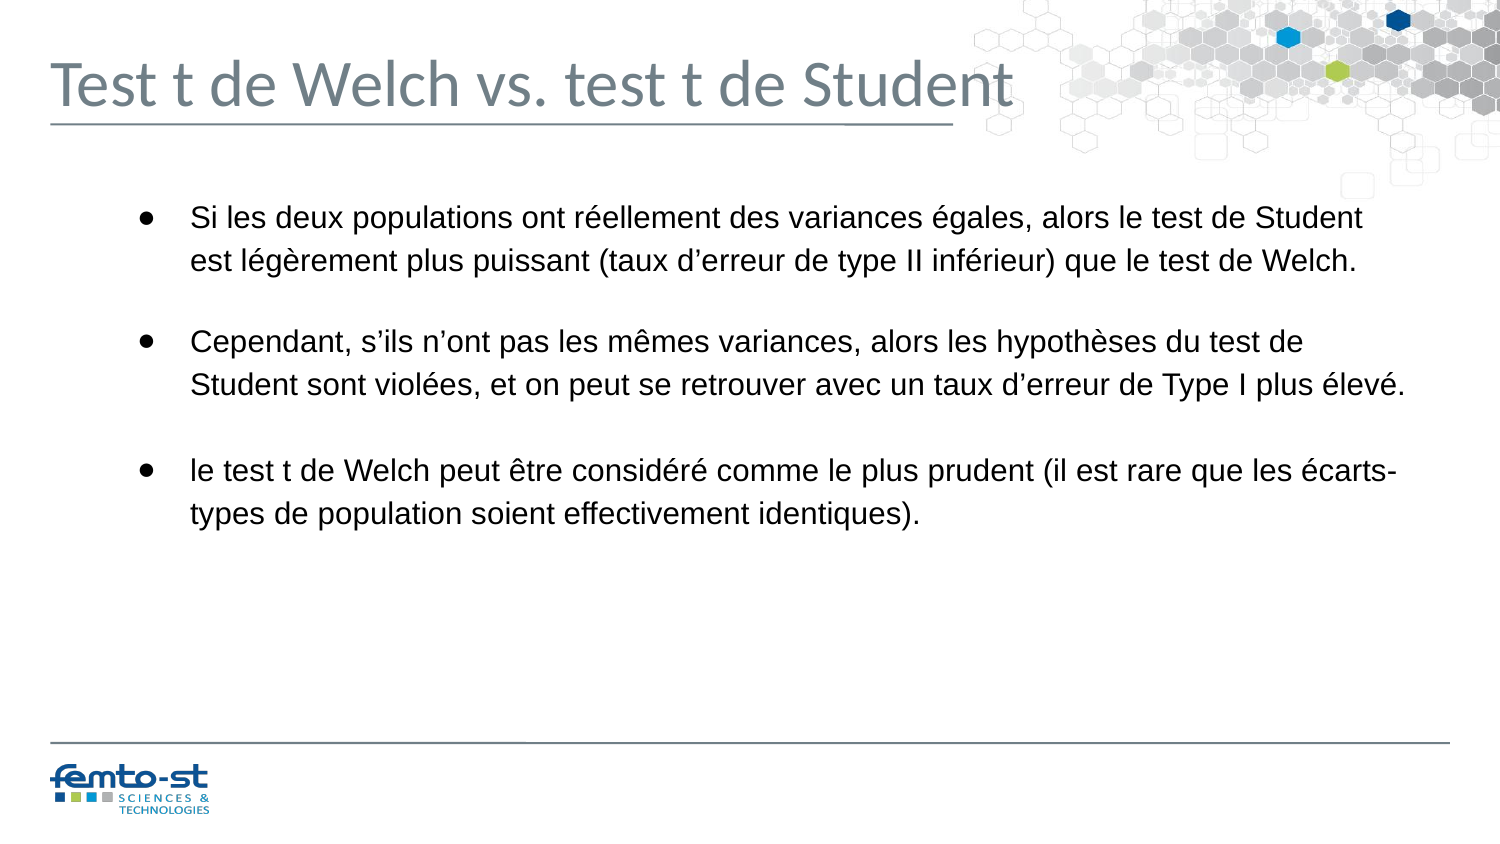

Test t de Welch vs. test t de Student
Si les deux populations ont réellement des variances égales, alors le test de Student est légèrement plus puissant (taux d’erreur de type II inférieur) que le test de Welch.
Cependant, s’ils n’ont pas les mêmes variances, alors les hypothèses du test de Student sont violées, et on peut se retrouver avec un taux d’erreur de Type I plus élevé.
le test t de Welch peut être considéré comme le plus prudent (il est rare que les écarts-types de population soient effectivement identiques).